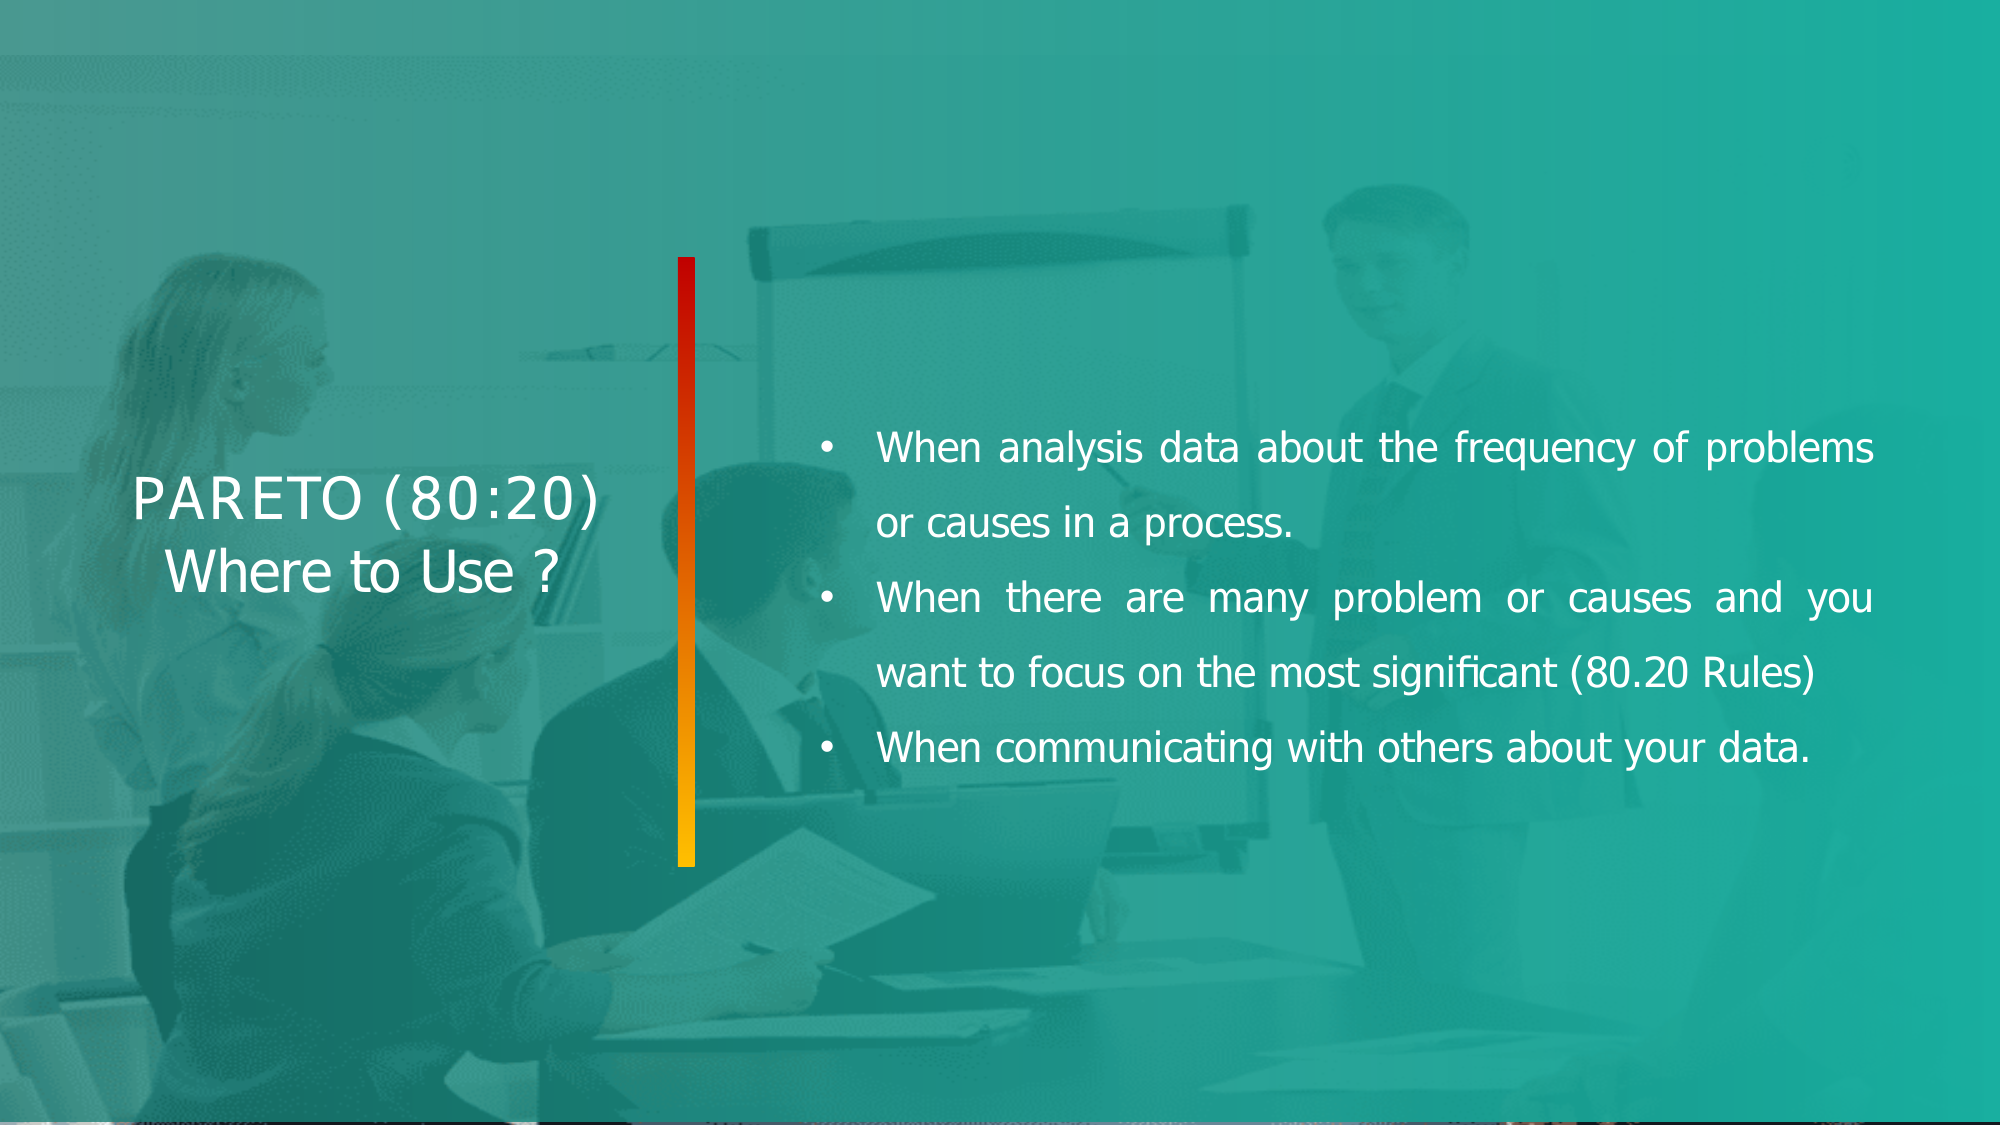

When analysis data about the frequency of problems or causes in a process.
When there are many problem or causes and you want to focus on the most significant (80.20 Rules)
When communicating with others about your data.
PARETO (80:20)
Where to Use ?